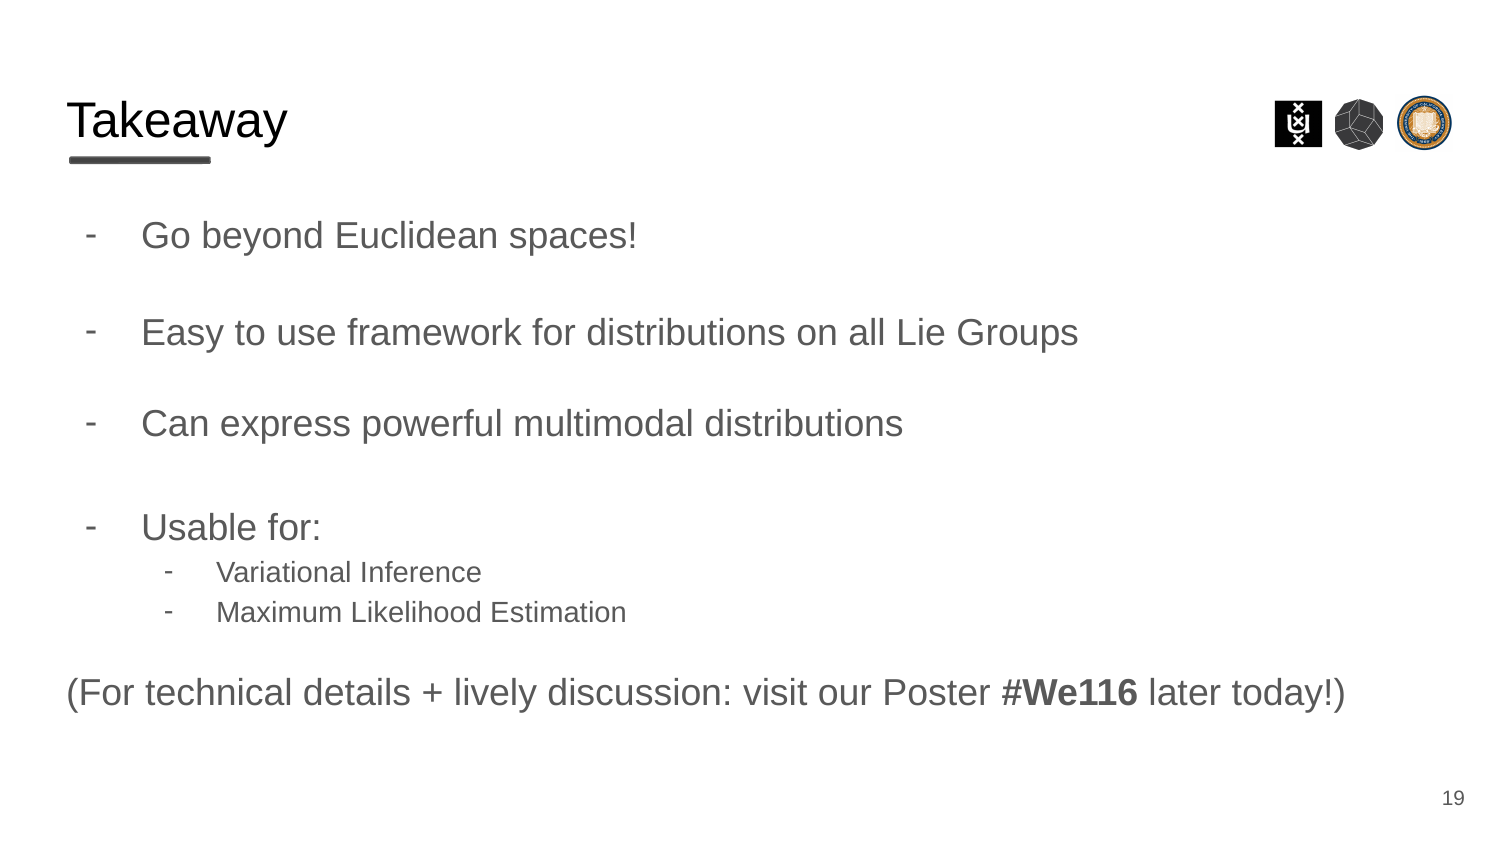

# Takeaway
Go beyond Euclidean spaces!
Easy to use framework for distributions on all Lie Groups
Can express powerful multimodal distributions
Usable for:
Variational Inference
Maximum Likelihood Estimation
(For technical details + lively discussion: visit our Poster #We116 later today!)
19